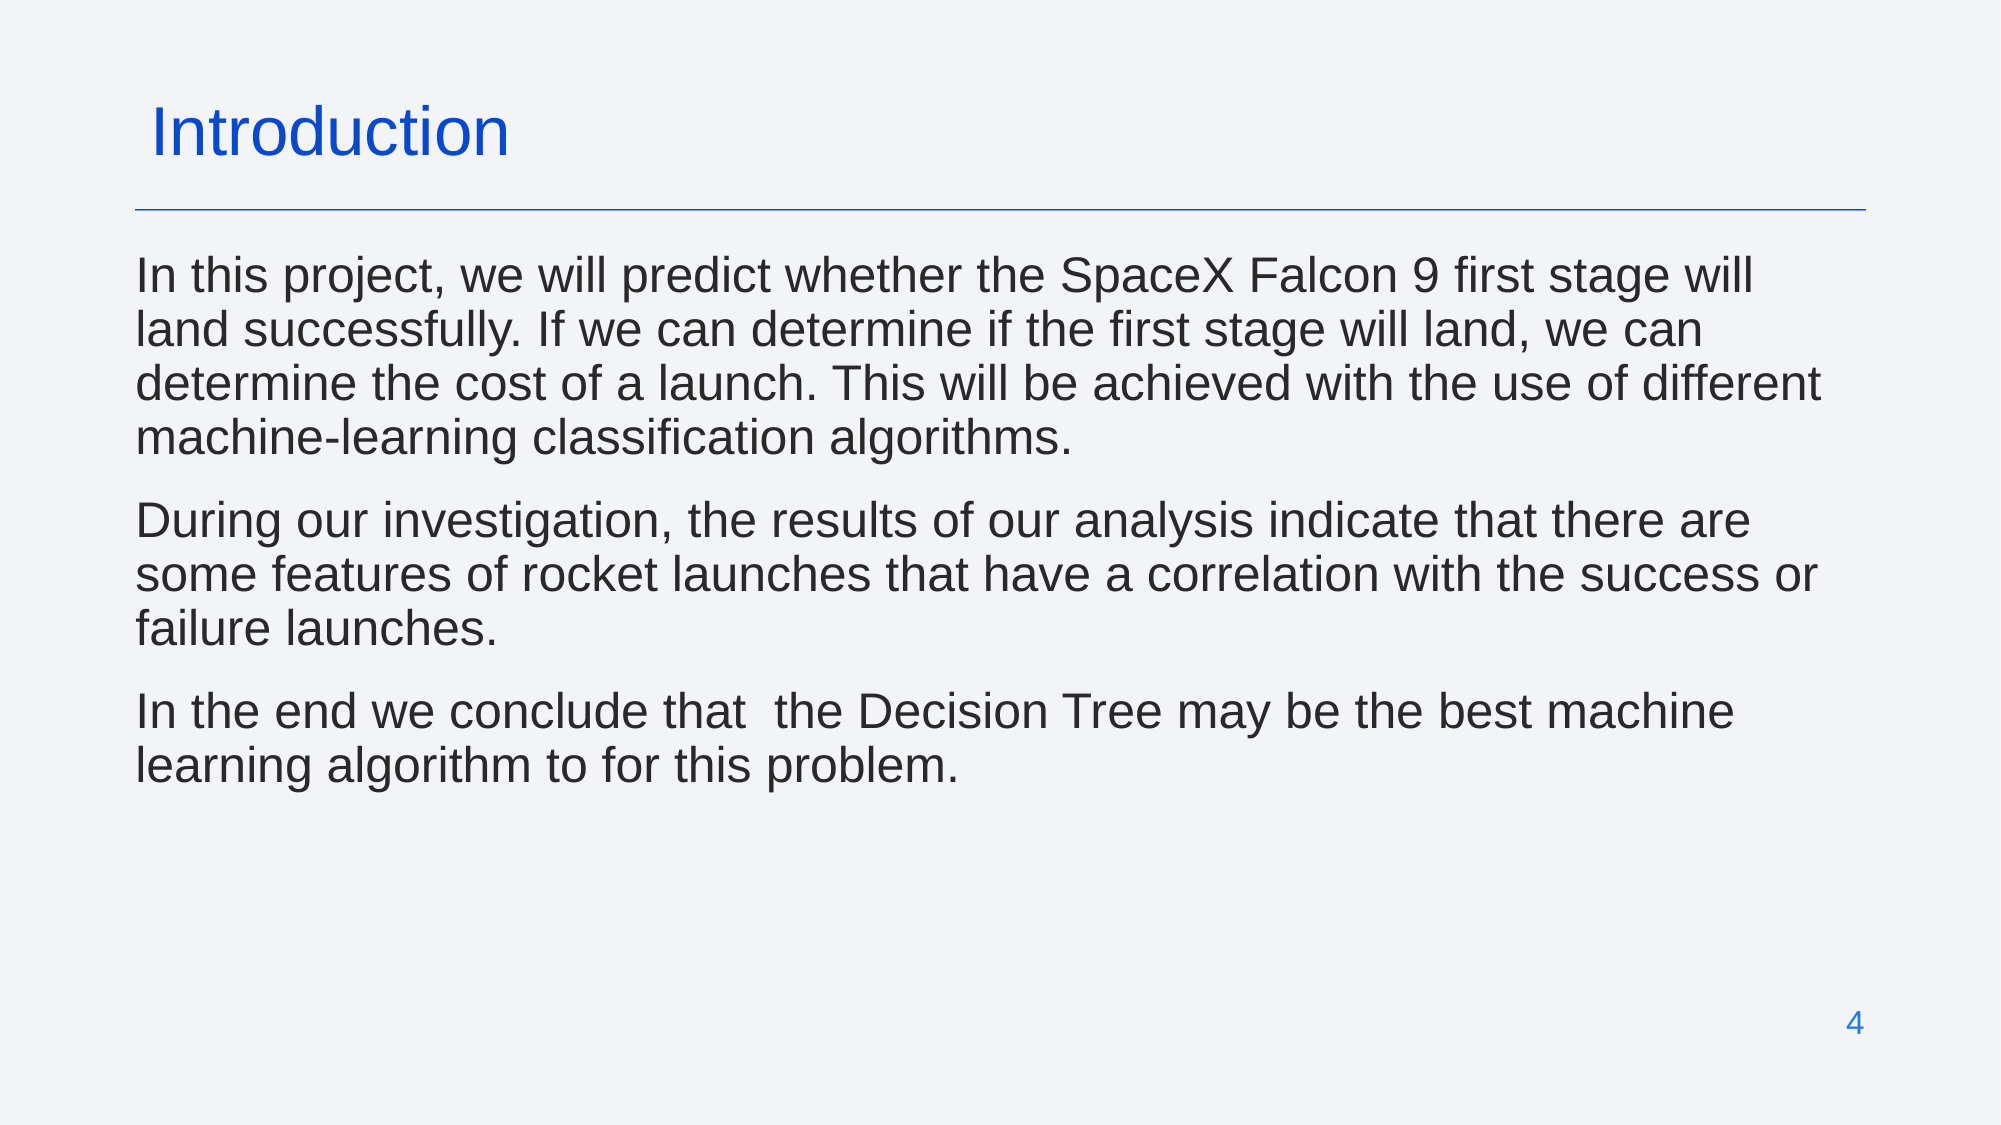

Introduction
In this project, we will predict whether the SpaceX Falcon 9 first stage will land successfully. If we can determine if the first stage will land, we can determine the cost of a launch. This will be achieved with the use of different machine-learning classification algorithms.
During our investigation, the results of our analysis indicate that there are some features of rocket launches that have a correlation with the success or failure launches.
In the end we conclude that  the Decision Tree may be the best machine learning algorithm to for this problem.
4